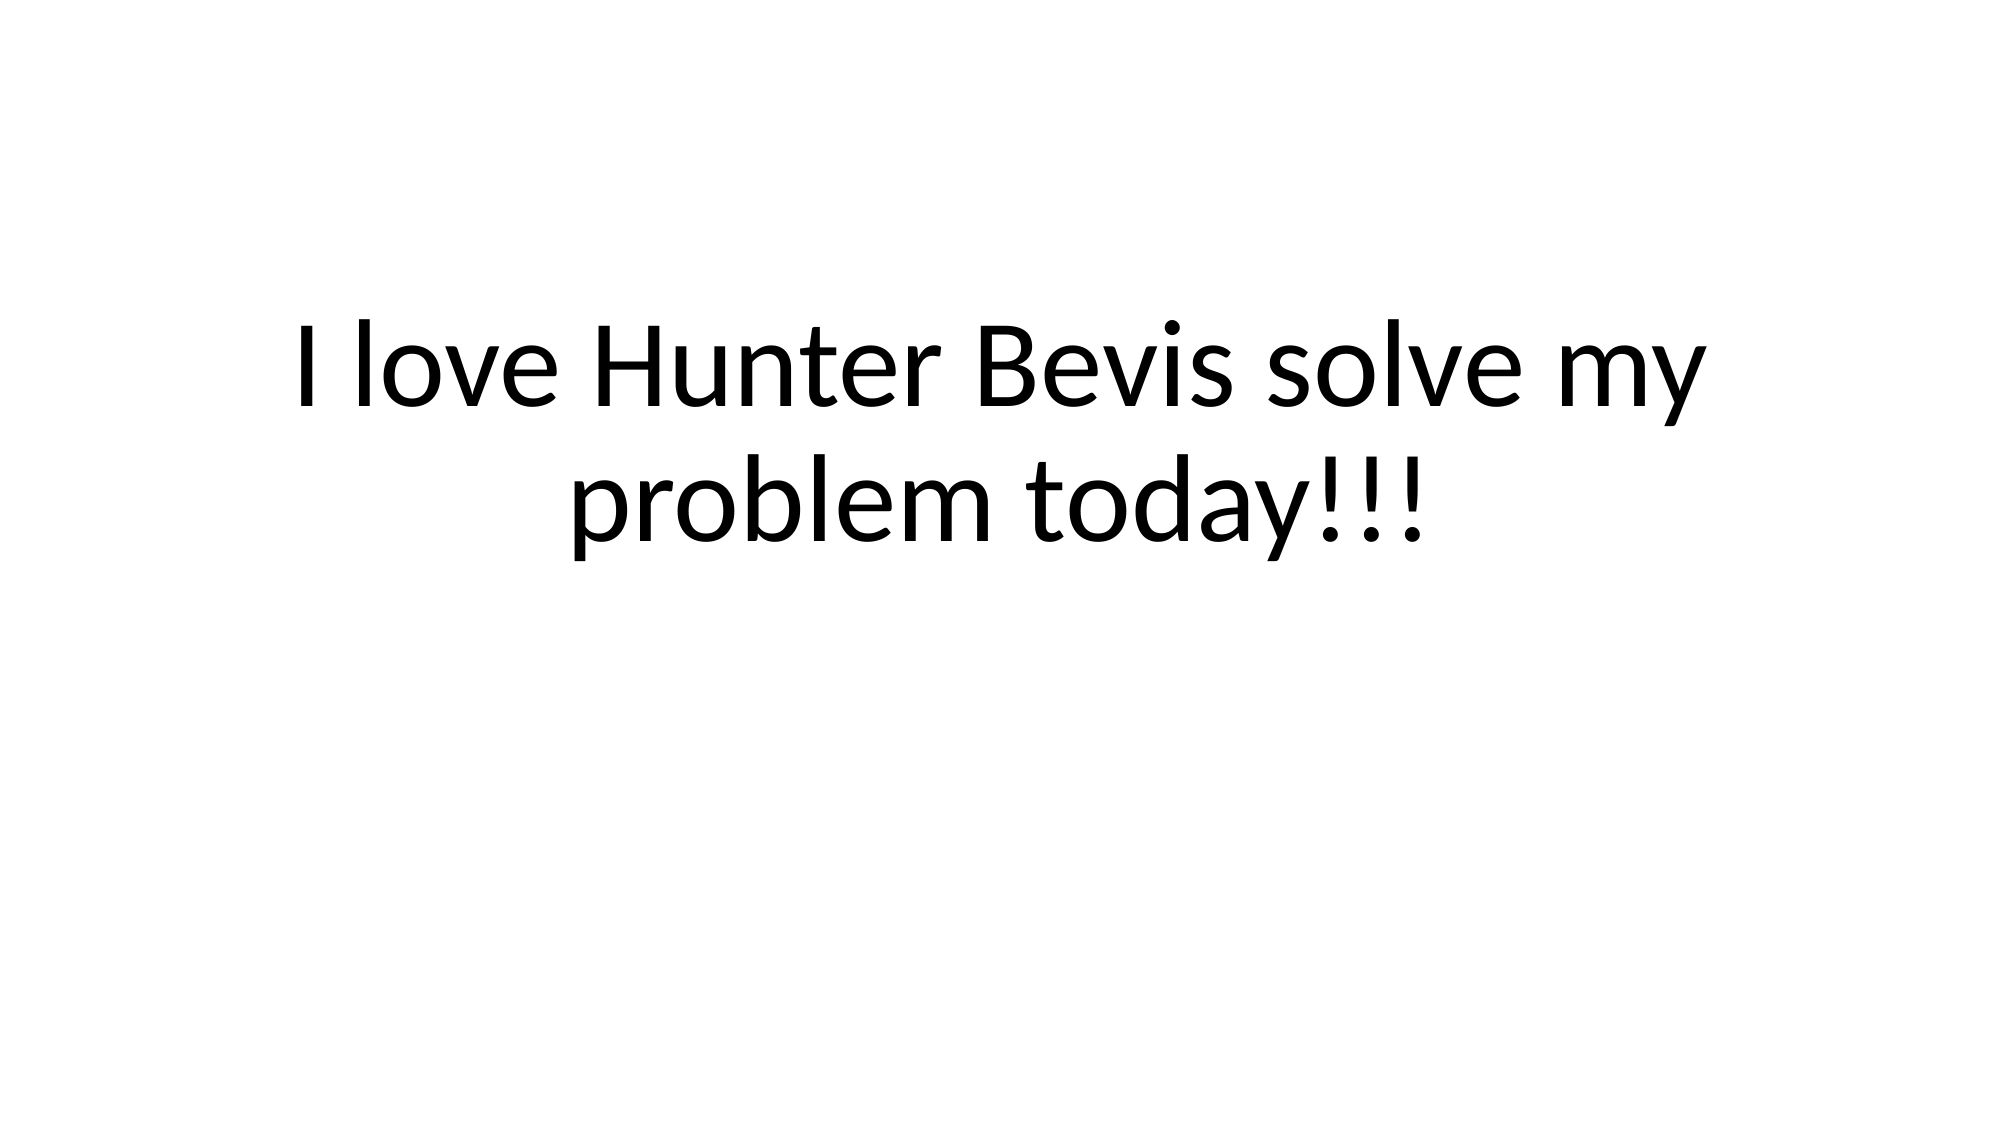

# I love Hunter Bevis solve my problem today!!!